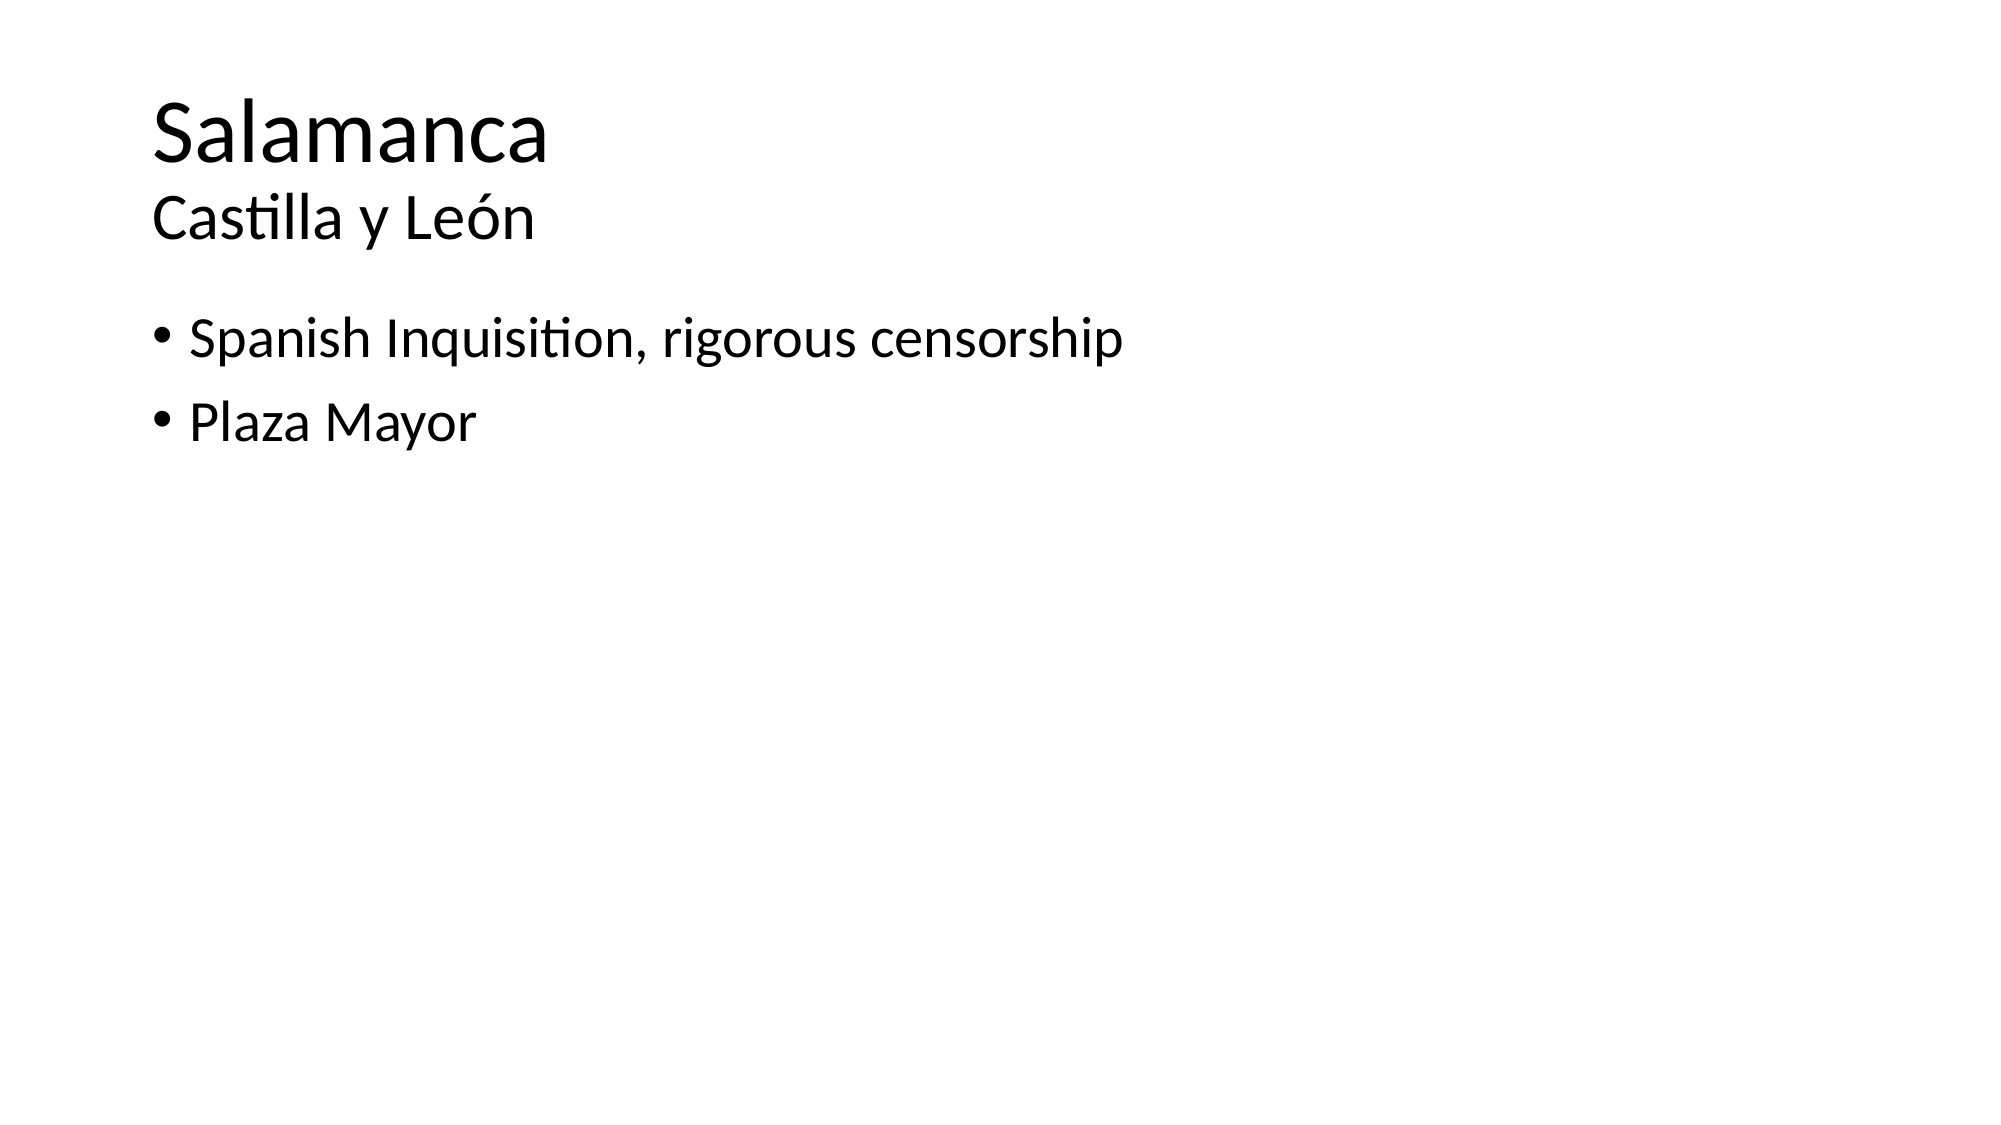

# Salamanca Castilla y León
Spanish Inquisition, rigorous censorship
Plaza Mayor